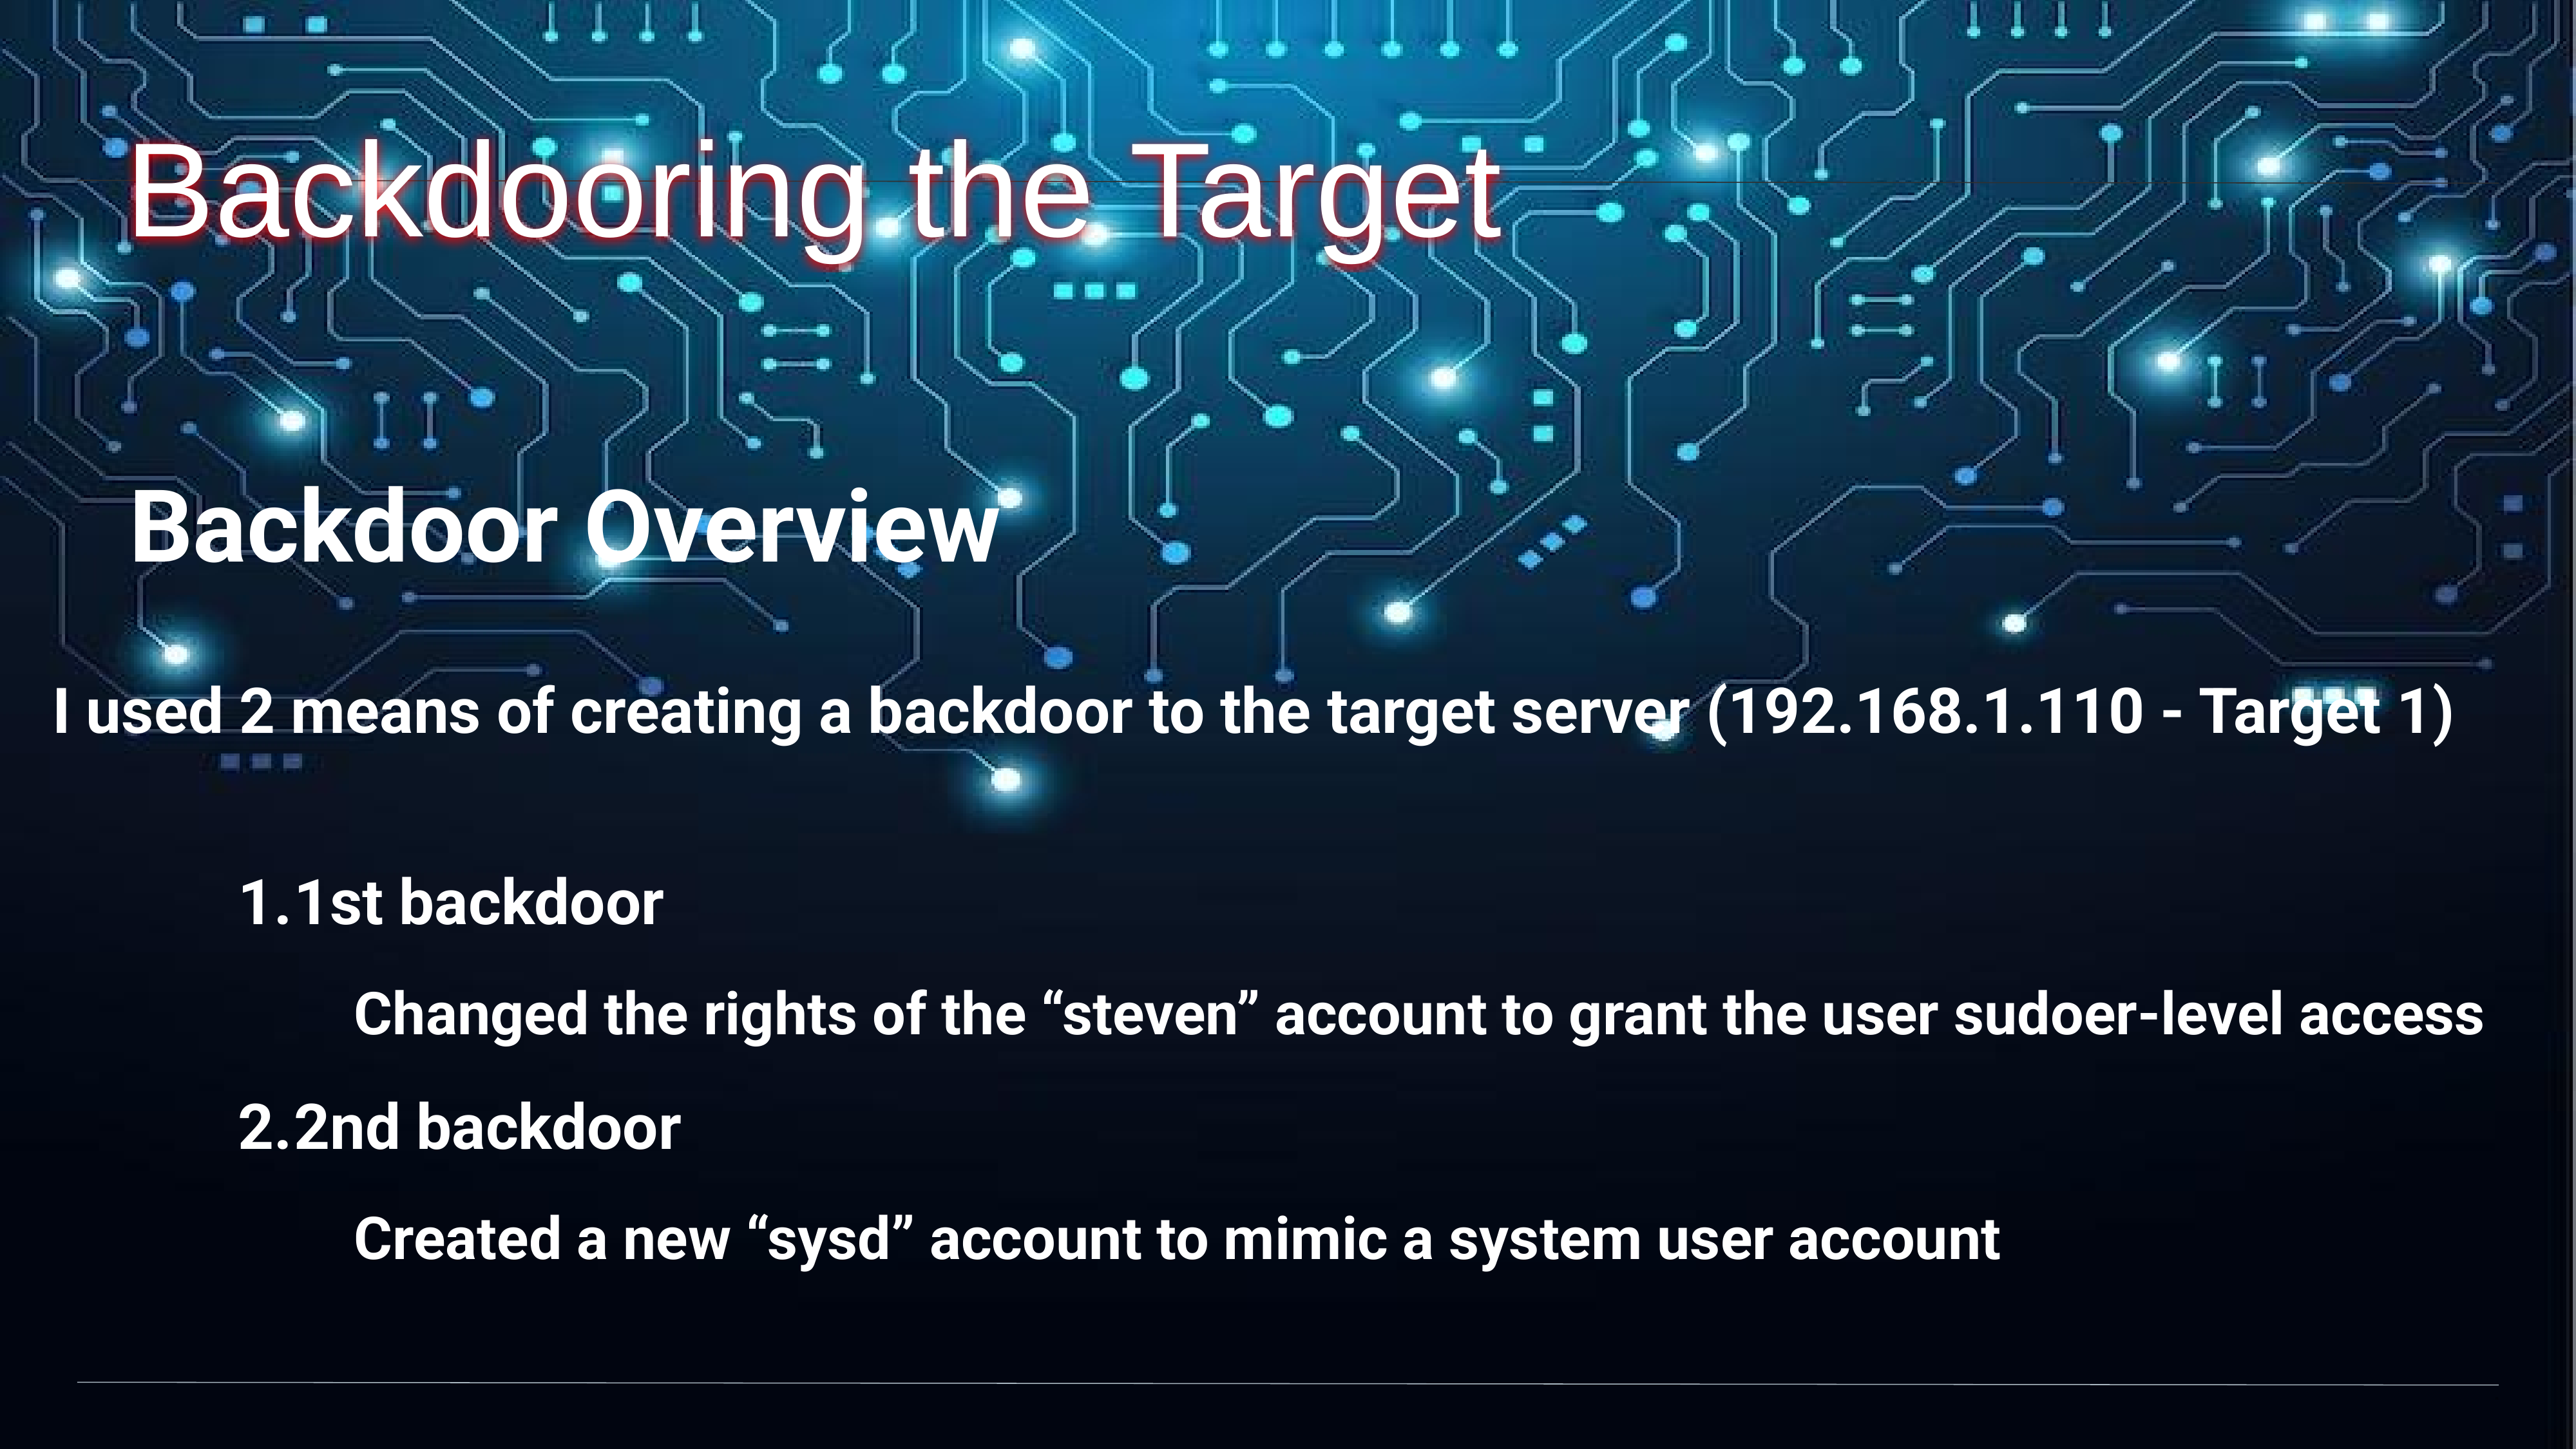

# Backdooring the Target
Backdoor Overview
I used 2 means of creating a backdoor to the target server (192.168.1.110 - Target 1)
1st backdoor
Changed the rights of the “steven” account to grant the user sudoer-level access
2nd backdoor
Created a new “sysd” account to mimic a system user account
21